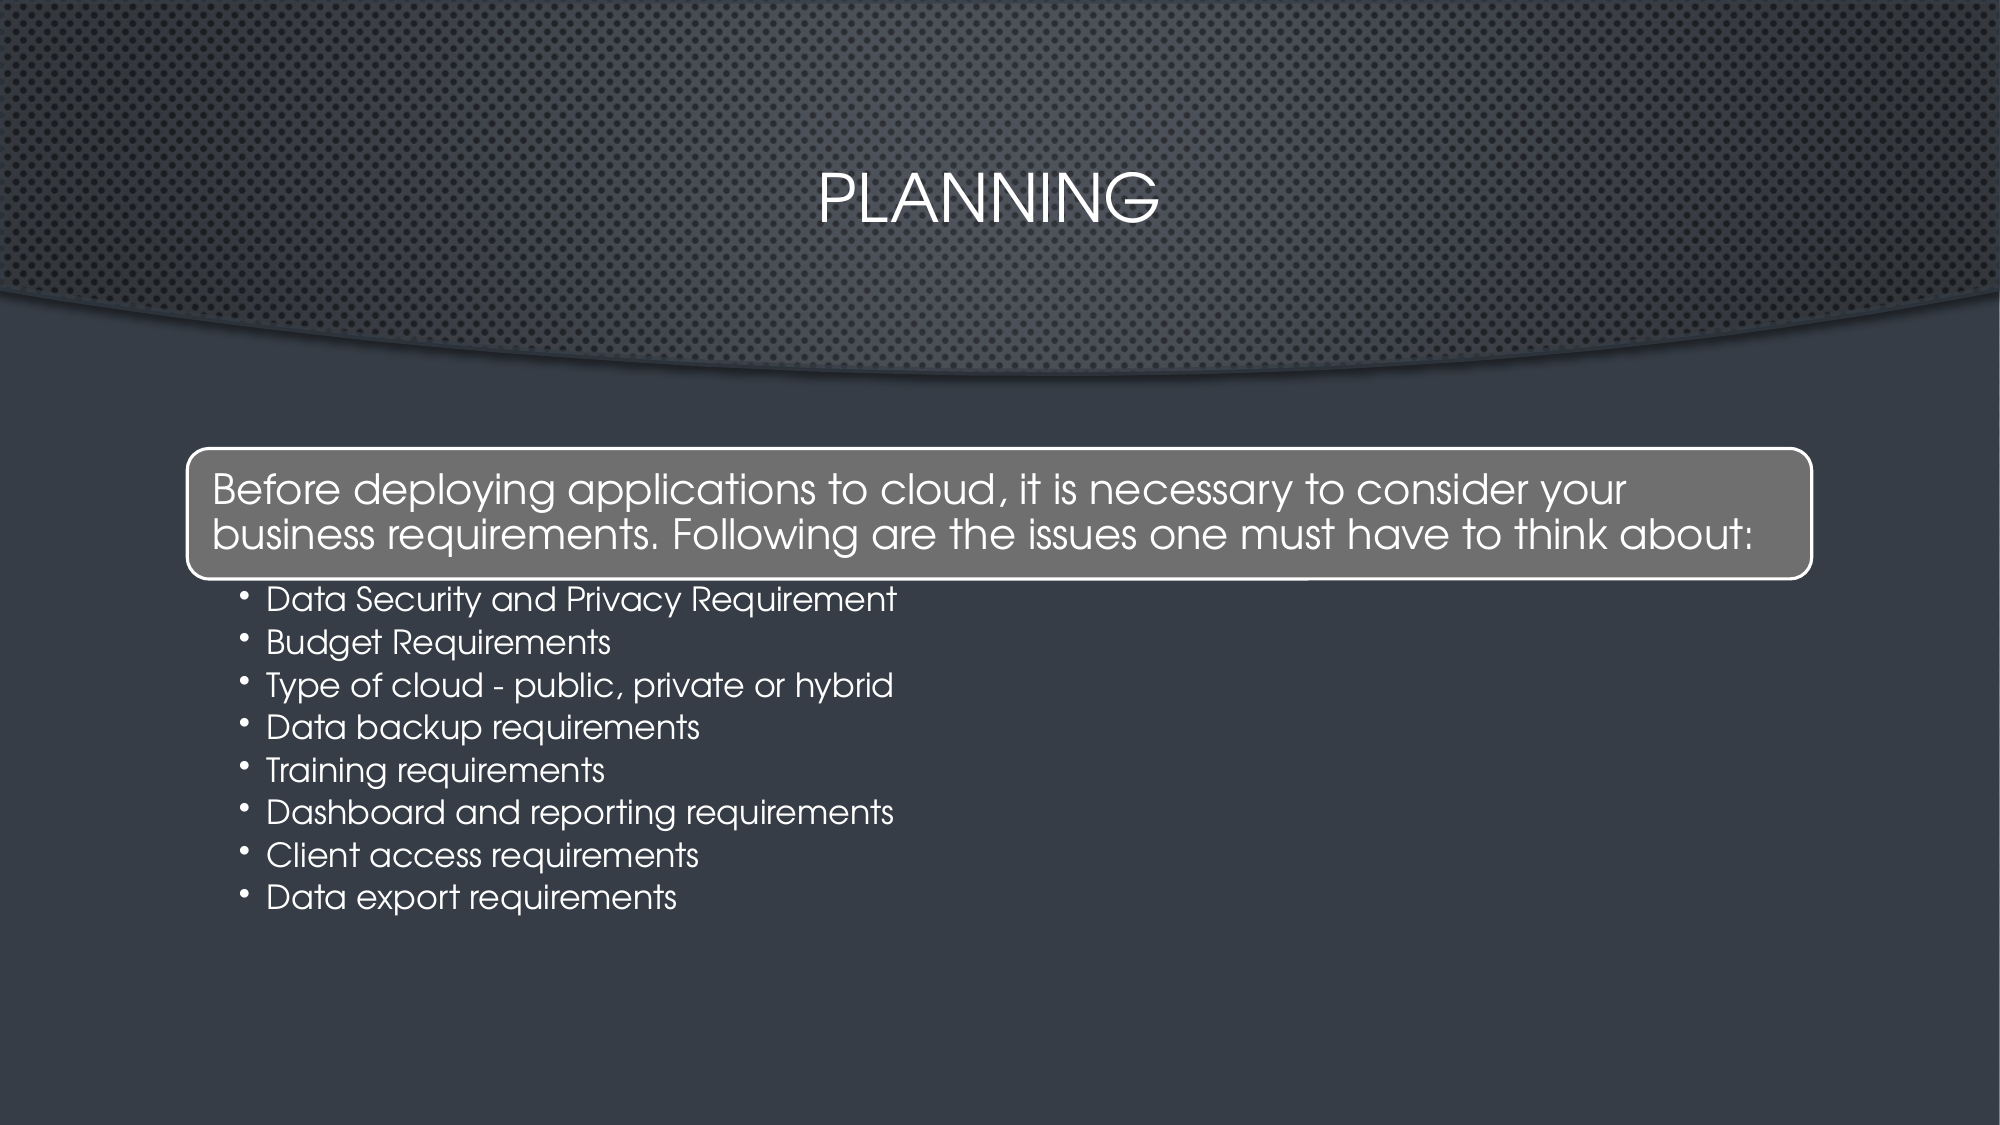

# Planning
Before deploying applications to cloud, it is necessary to consider your business requirements. Following are the issues one must have to think about:
Data Security and Privacy Requirement
Budget Requirements
Type of cloud - public, private or hybrid
Data backup requirements
Training requirements
Dashboard and reporting requirements
Client access requirements
Data export requirements